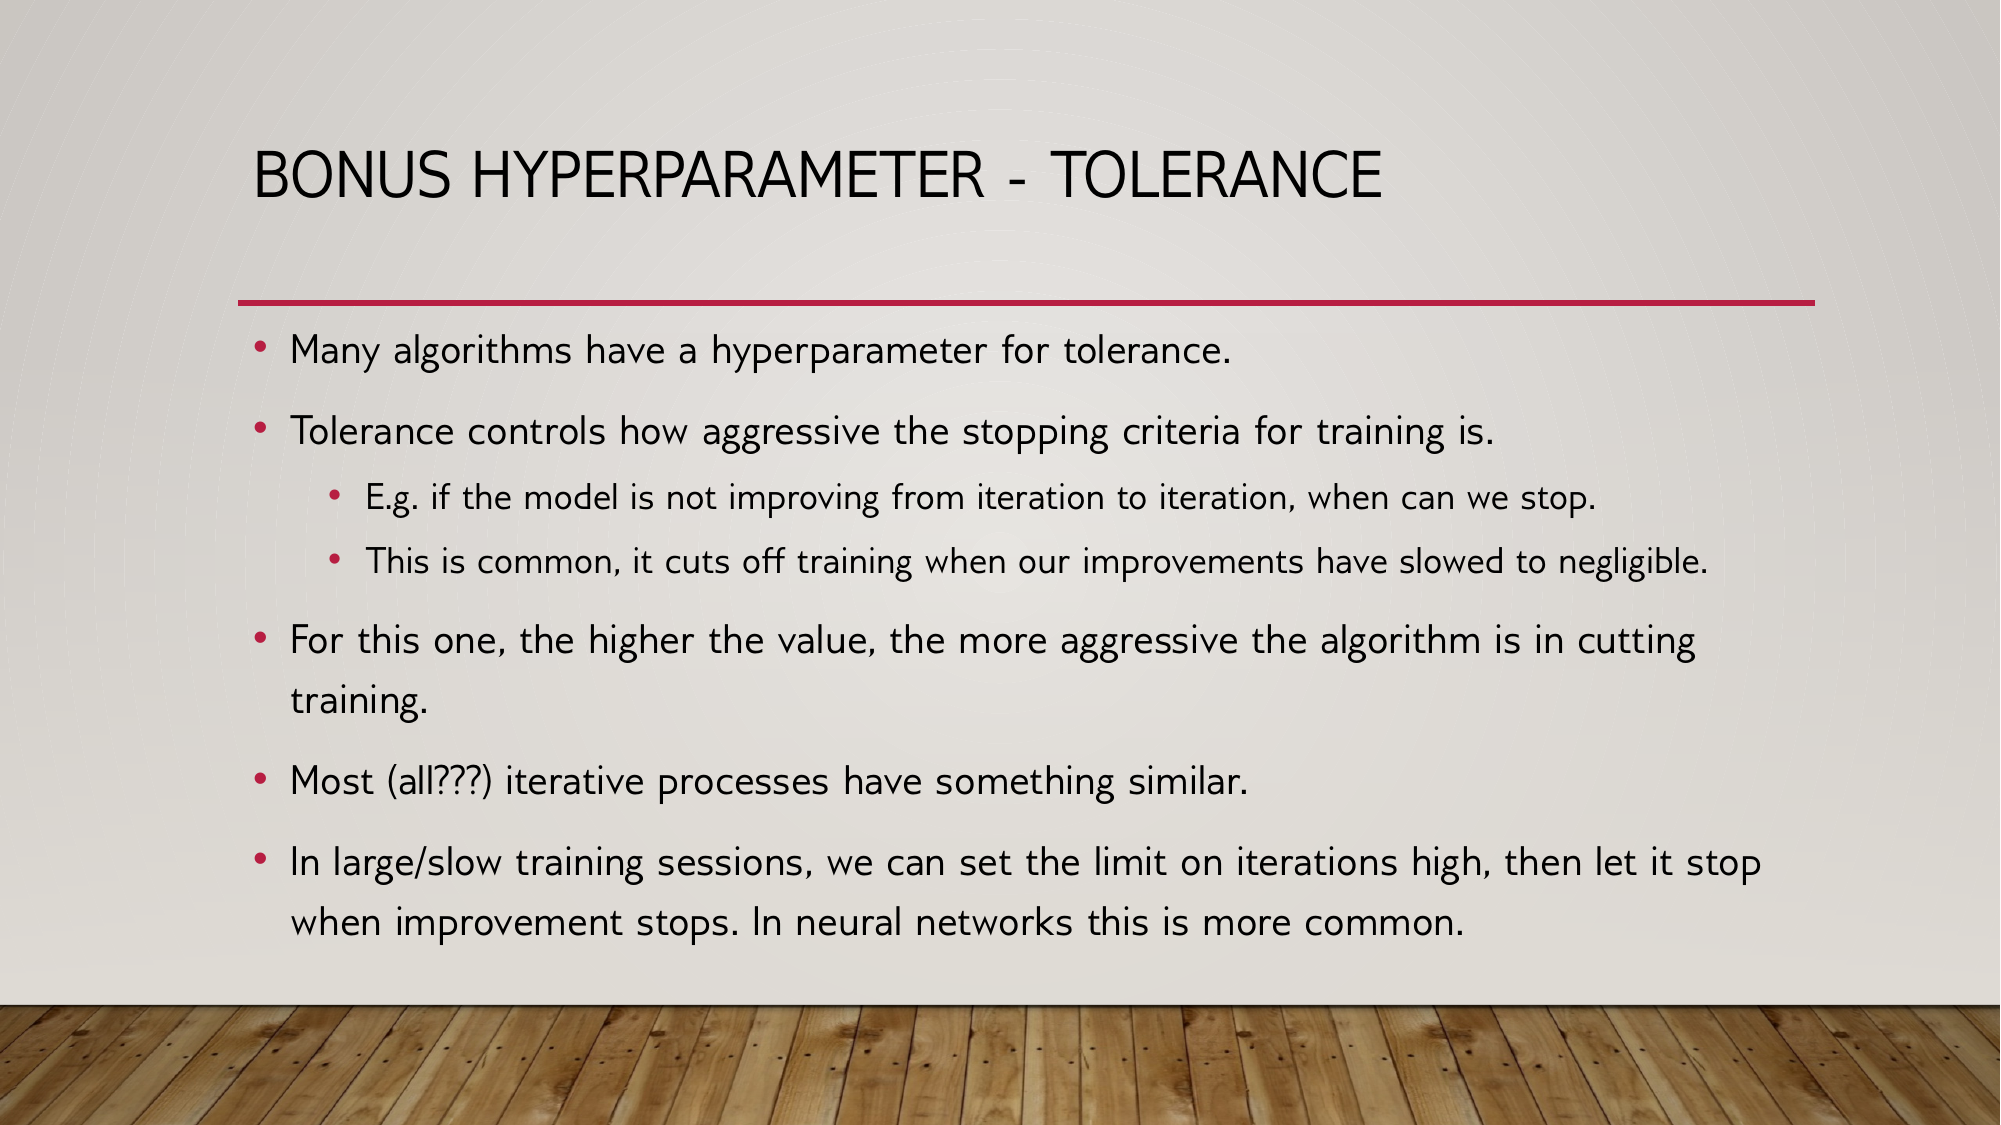

# Bonus Hyperparameter - Tolerance
Many algorithms have a hyperparameter for tolerance.
Tolerance controls how aggressive the stopping criteria for training is.
E.g. if the model is not improving from iteration to iteration, when can we stop.
This is common, it cuts off training when our improvements have slowed to negligible.
For this one, the higher the value, the more aggressive the algorithm is in cutting training.
Most (all???) iterative processes have something similar.
In large/slow training sessions, we can set the limit on iterations high, then let it stop when improvement stops. In neural networks this is more common.